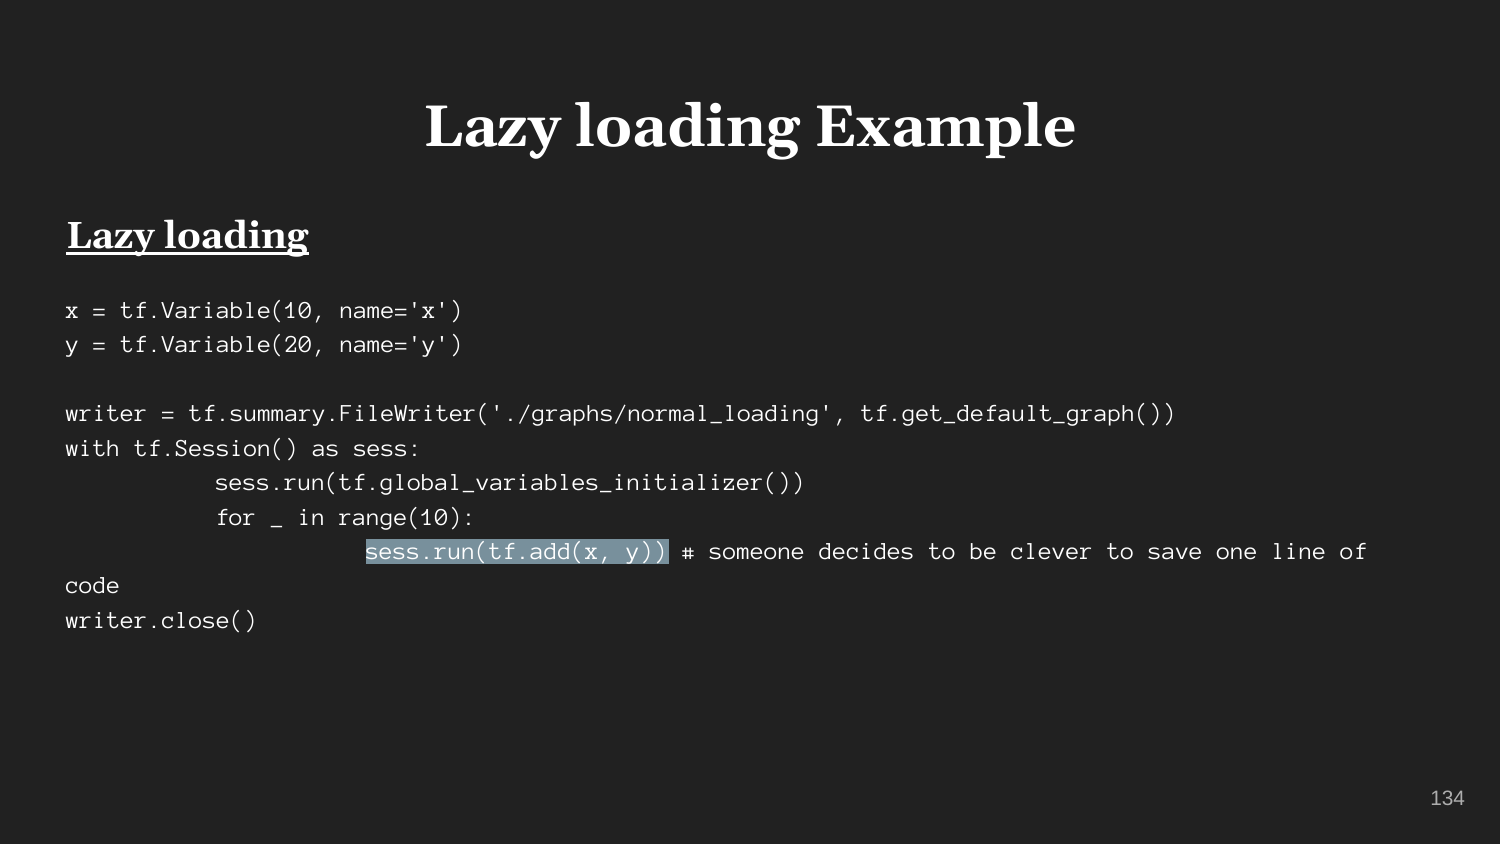

# Lazy loading Example
Lazy loading
x = tf.Variable(10, name='x')
y = tf.Variable(20, name='y')

writer = tf.summary.FileWriter('./graphs/normal_loading', tf.get_default_graph())
with tf.Session() as sess:
	sess.run(tf.global_variables_initializer())
	for _ in range(10):
		sess.run(tf.add(x, y)) # someone decides to be clever to save one line of code
writer.close()
134